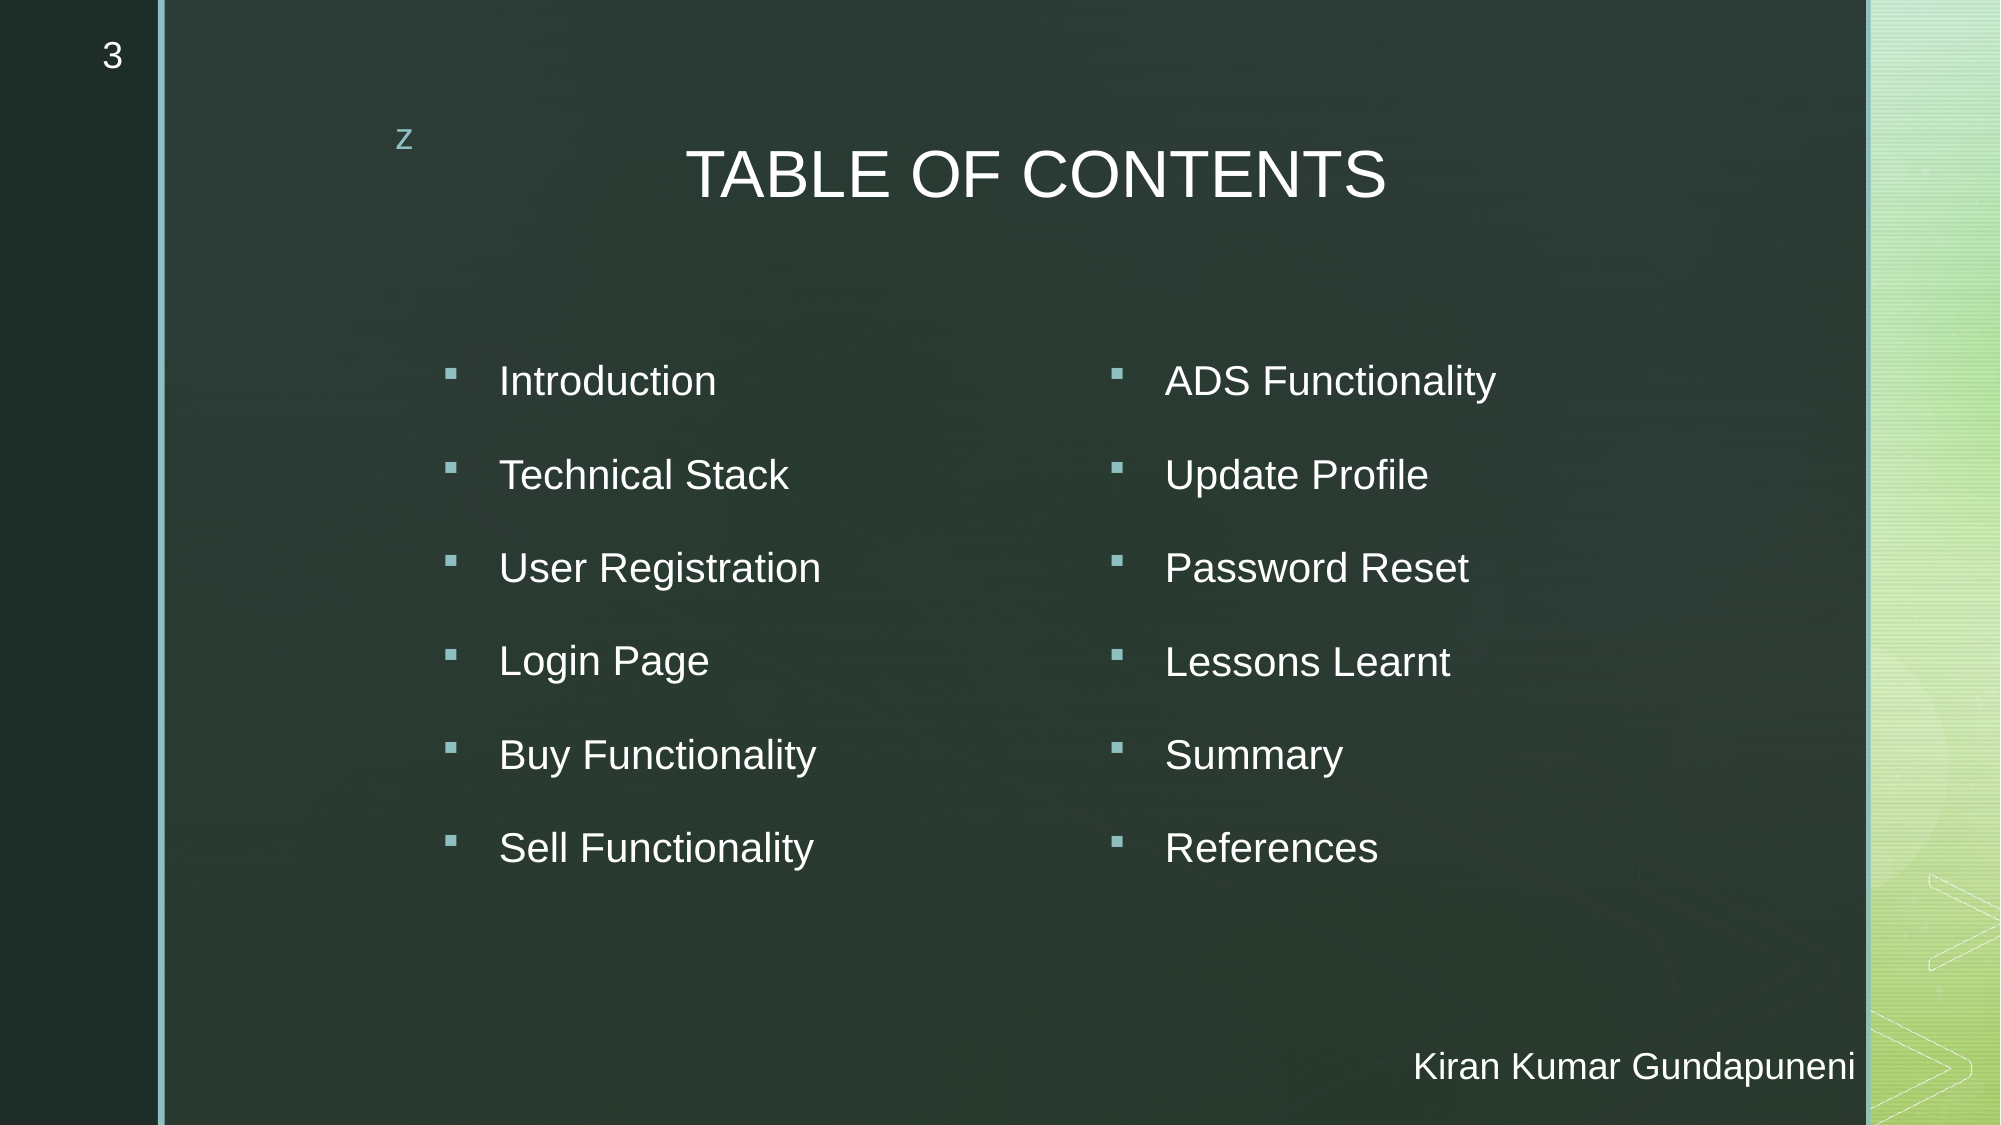

3
# TABLE OF CONTENTS
ADS Functionality
Update Profile
Password Reset
Lessons Learnt
Summary
References

Introduction
Technical Stack
User Registration
Login Page
Buy Functionality
Sell Functionality
Kiran Kumar Gundapuneni